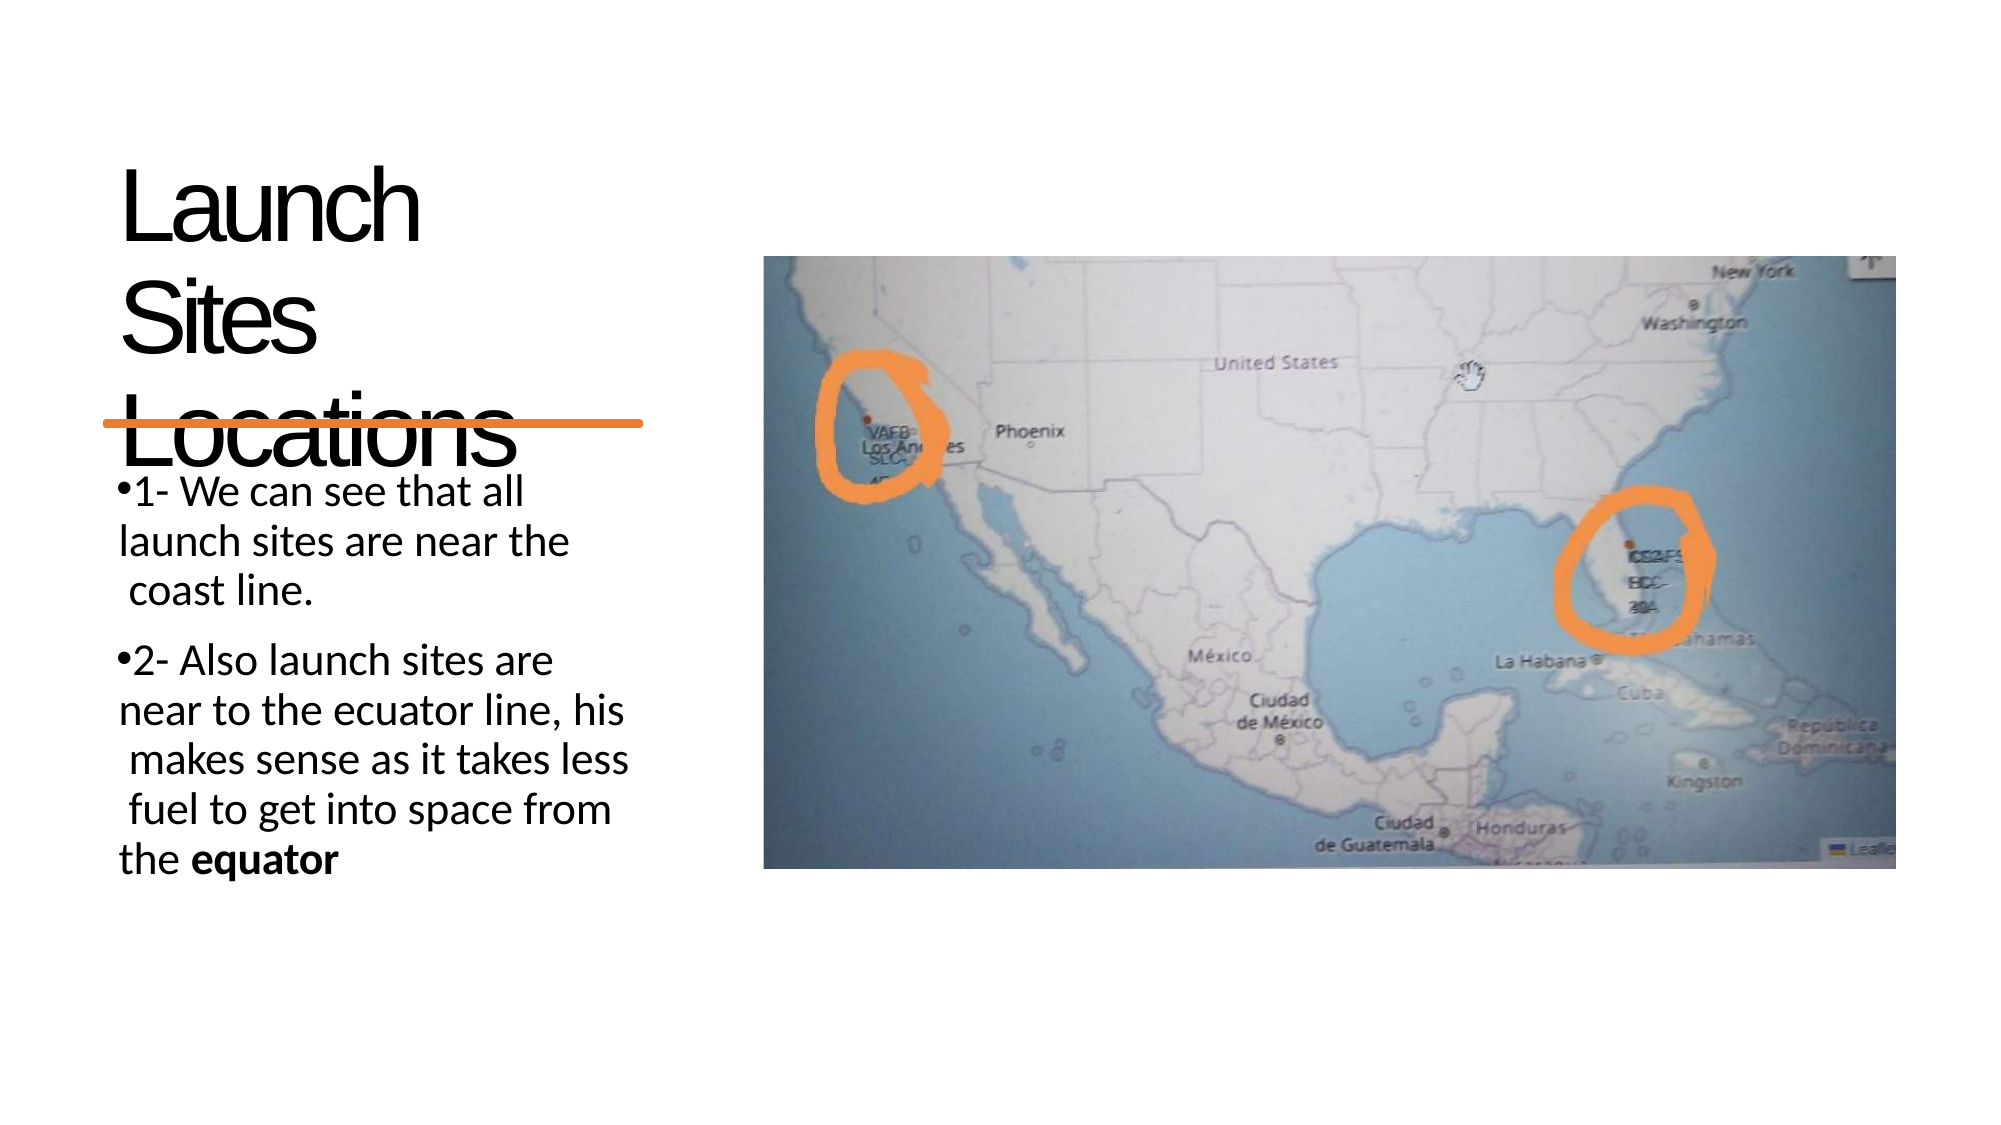

# Launch Sites  Locations

1- We can see that all  launch sites are near the  coast line.
2- Also launch sites are  near to the ecuator line, his  makes sense as it takes less  fuel to get into space from  the equator